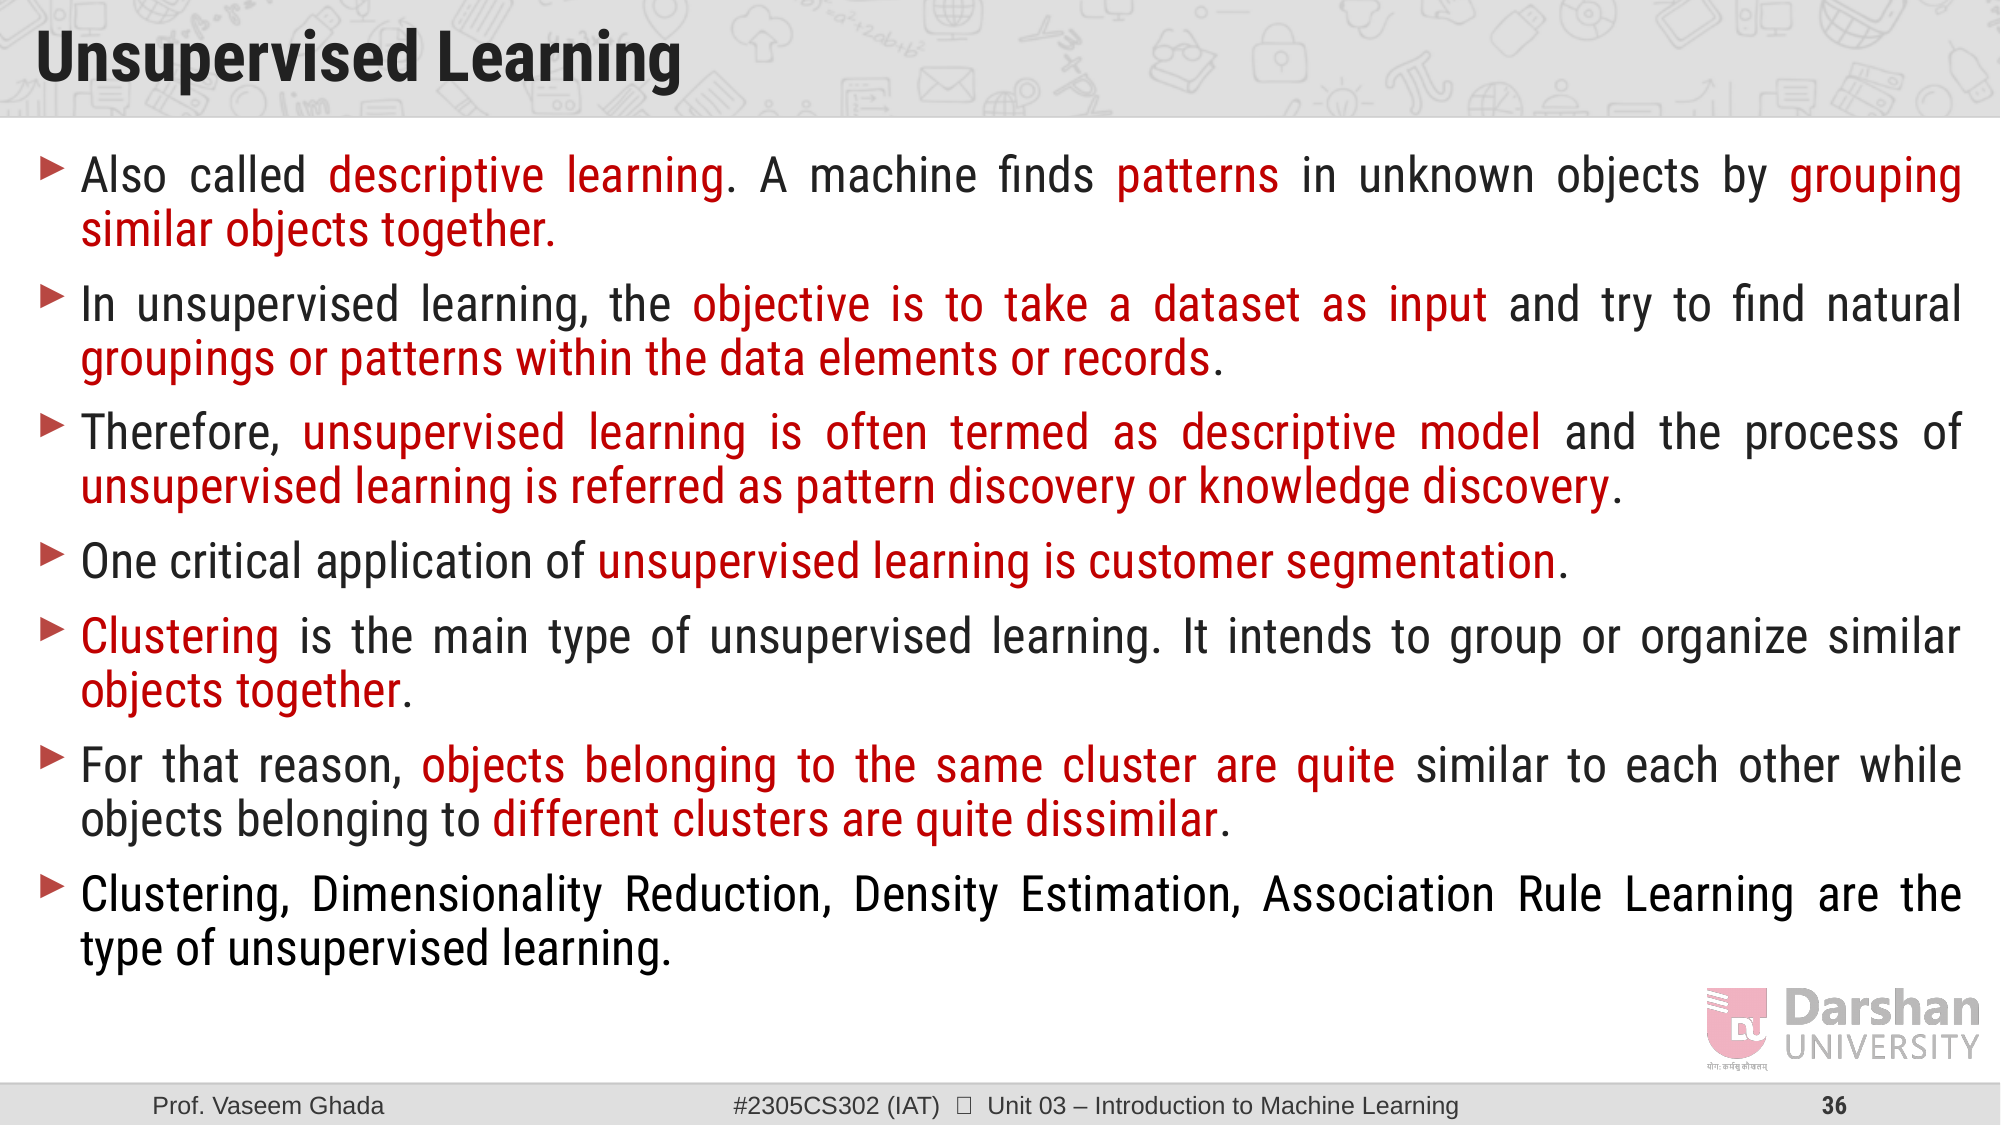

# Unsupervised Learning
Also called descriptive learning. A machine finds patterns in unknown objects by grouping similar objects together.
In unsupervised learning, the objective is to take a dataset as input and try to find natural groupings or patterns within the data elements or records.
Therefore, unsupervised learning is often termed as descriptive model and the process of unsupervised learning is referred as pattern discovery or knowledge discovery.
One critical application of unsupervised learning is customer segmentation.
Clustering is the main type of unsupervised learning. It intends to group or organize similar objects together.
For that reason, objects belonging to the same cluster are quite similar to each other while objects belonging to different clusters are quite dissimilar.
Clustering, Dimensionality Reduction, Density Estimation, Association Rule Learning are the type of unsupervised learning.